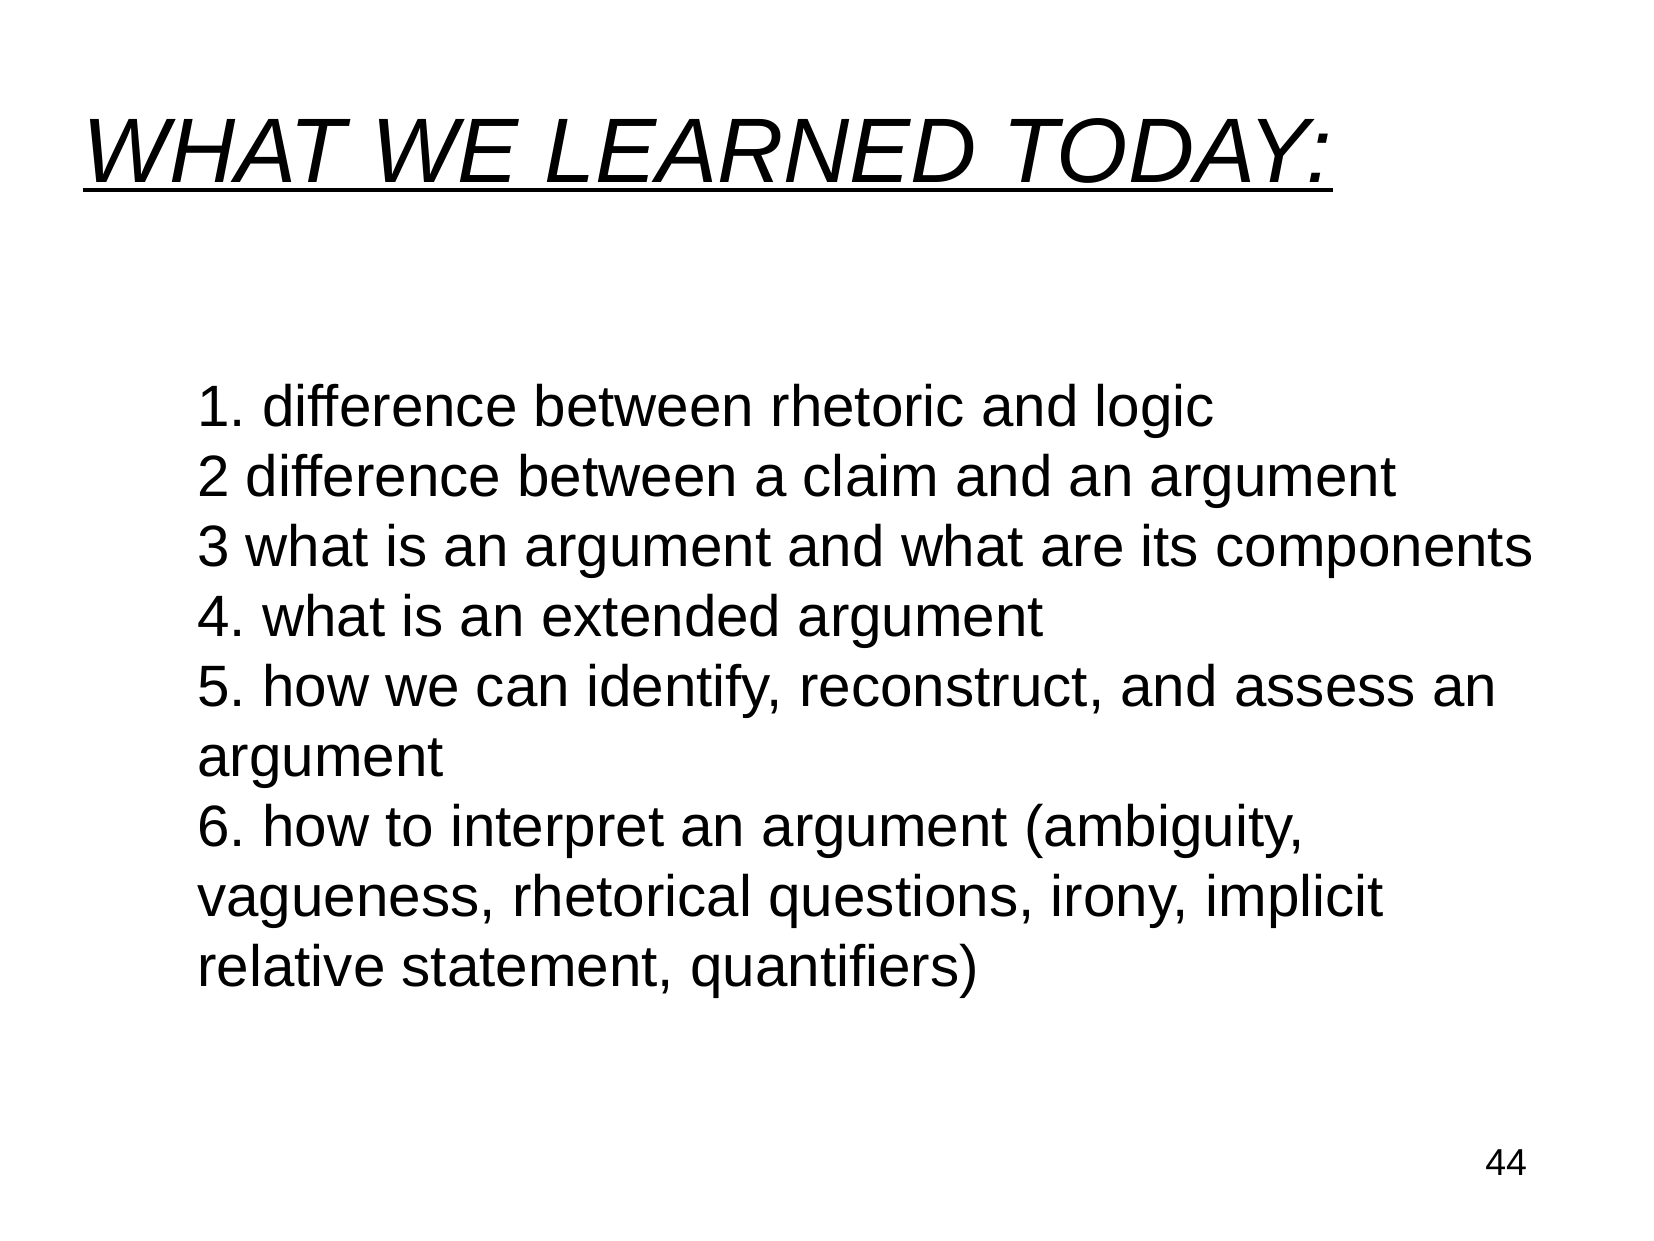

# WHAT WE LEARNED TODAY:
1. difference between rhetoric and logic
2 difference between a claim and an argument
3 what is an argument and what are its components
4. what is an extended argument
5. how we can identify, reconstruct, and assess an argument
6. how to interpret an argument (ambiguity, vagueness, rhetorical questions, irony, implicit relative statement, quantifiers)
44